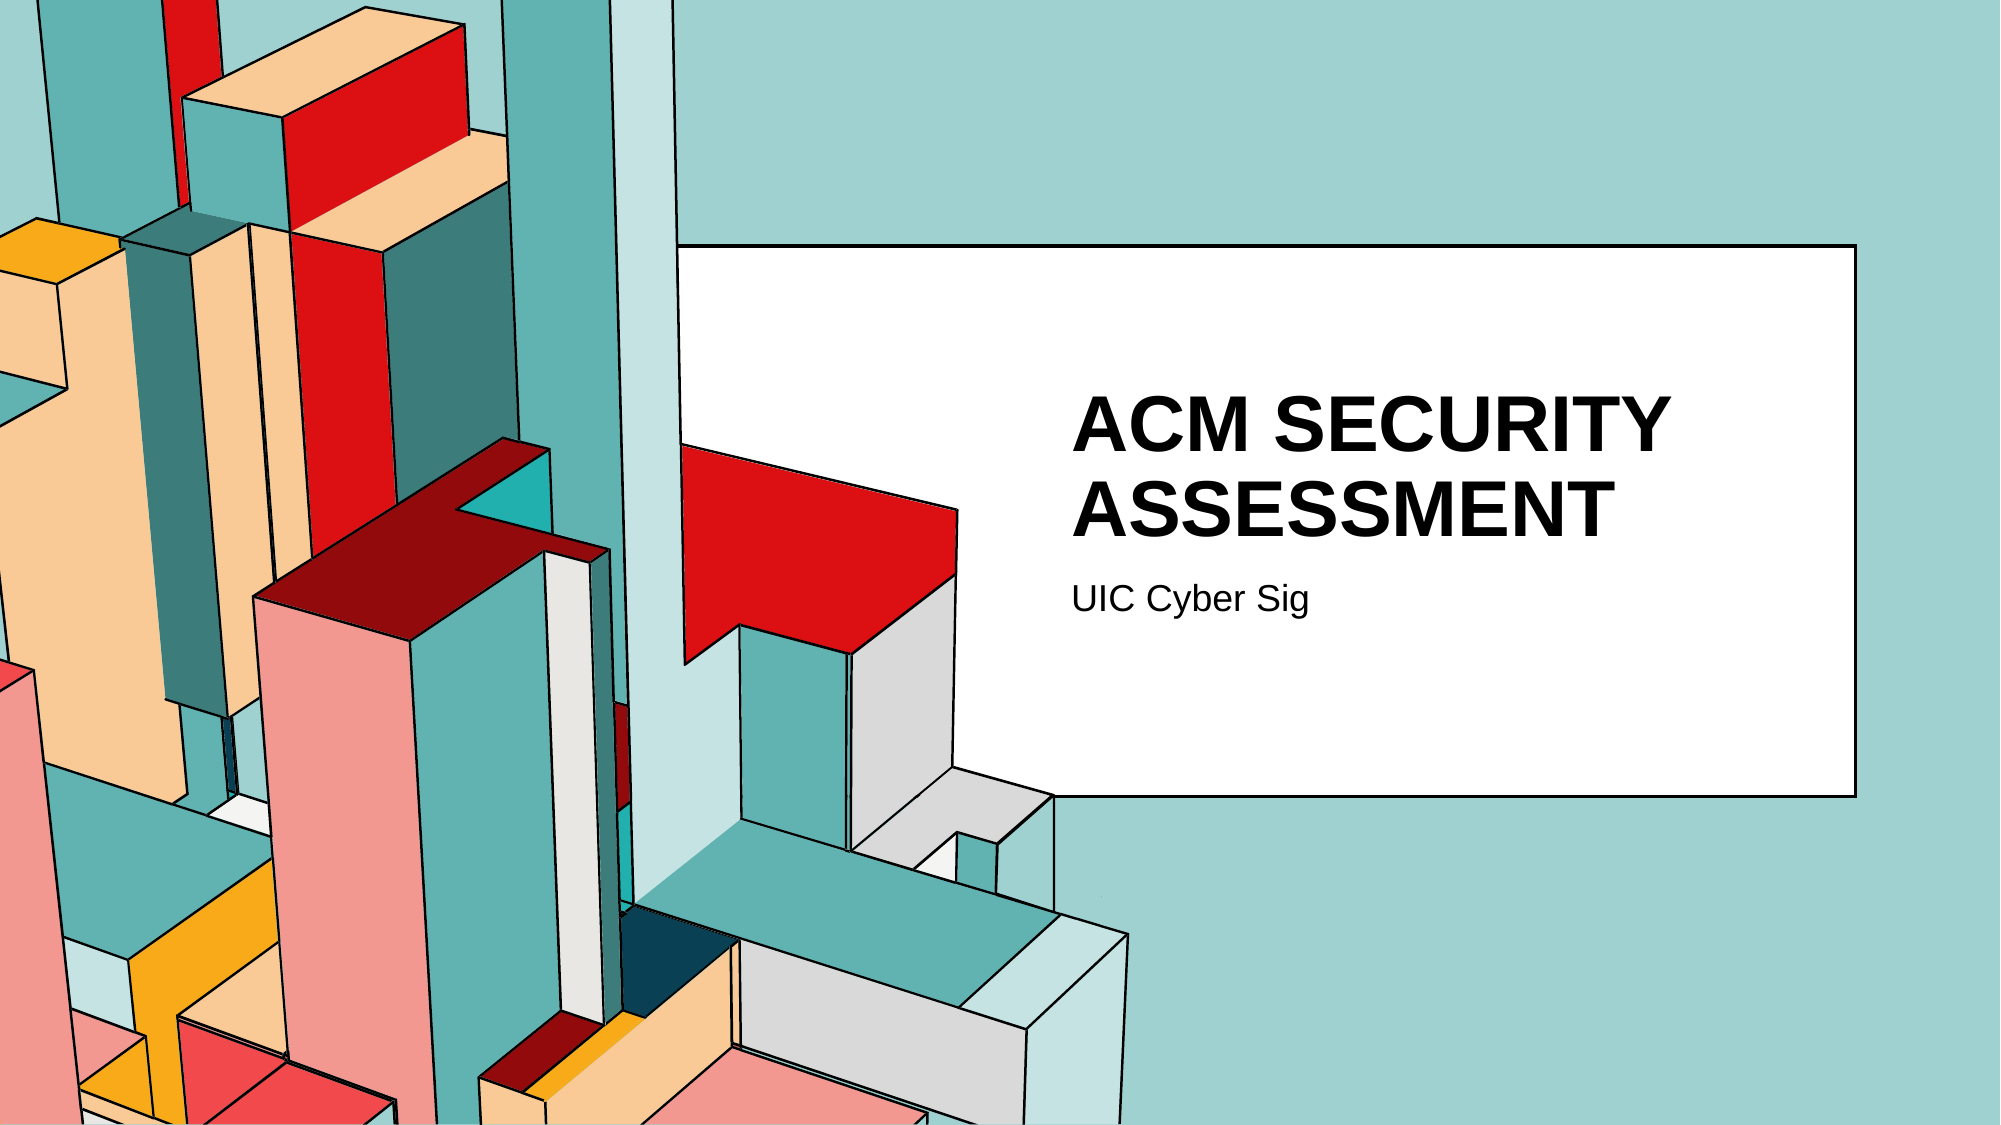

# ACM Security Assessment
UIC Cyber Sig